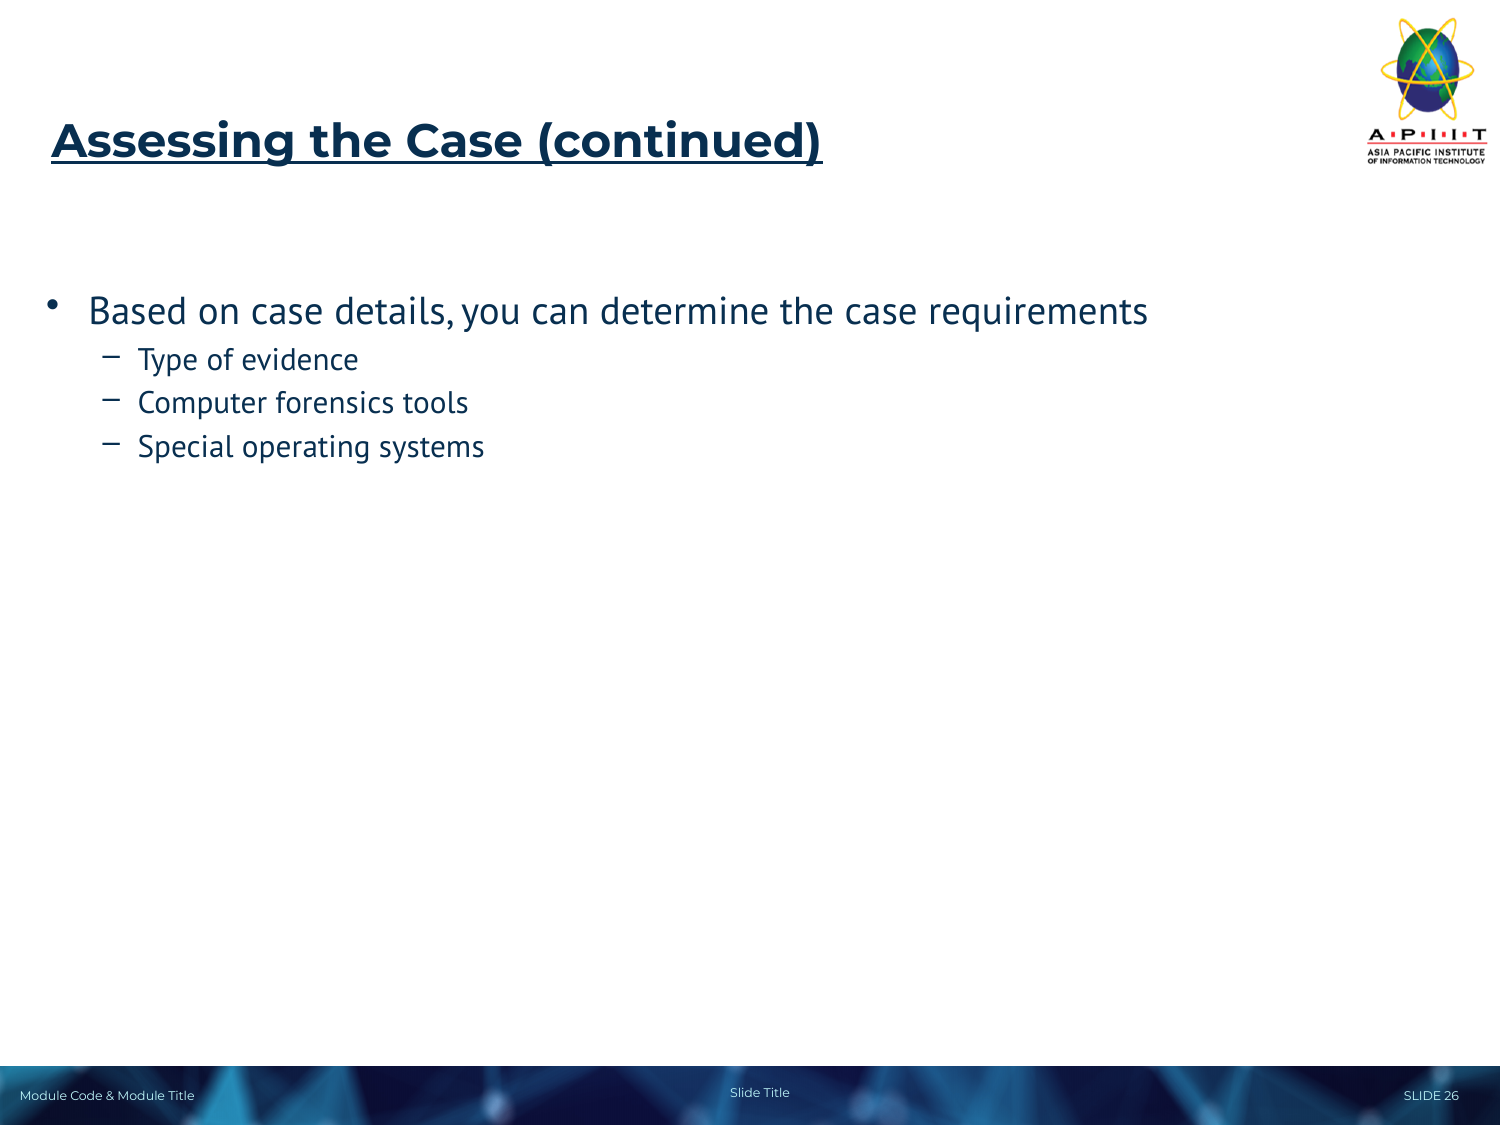

# Assessing the Case (continued)
Based on case details, you can determine the case requirements
Type of evidence
Computer forensics tools
Special operating systems